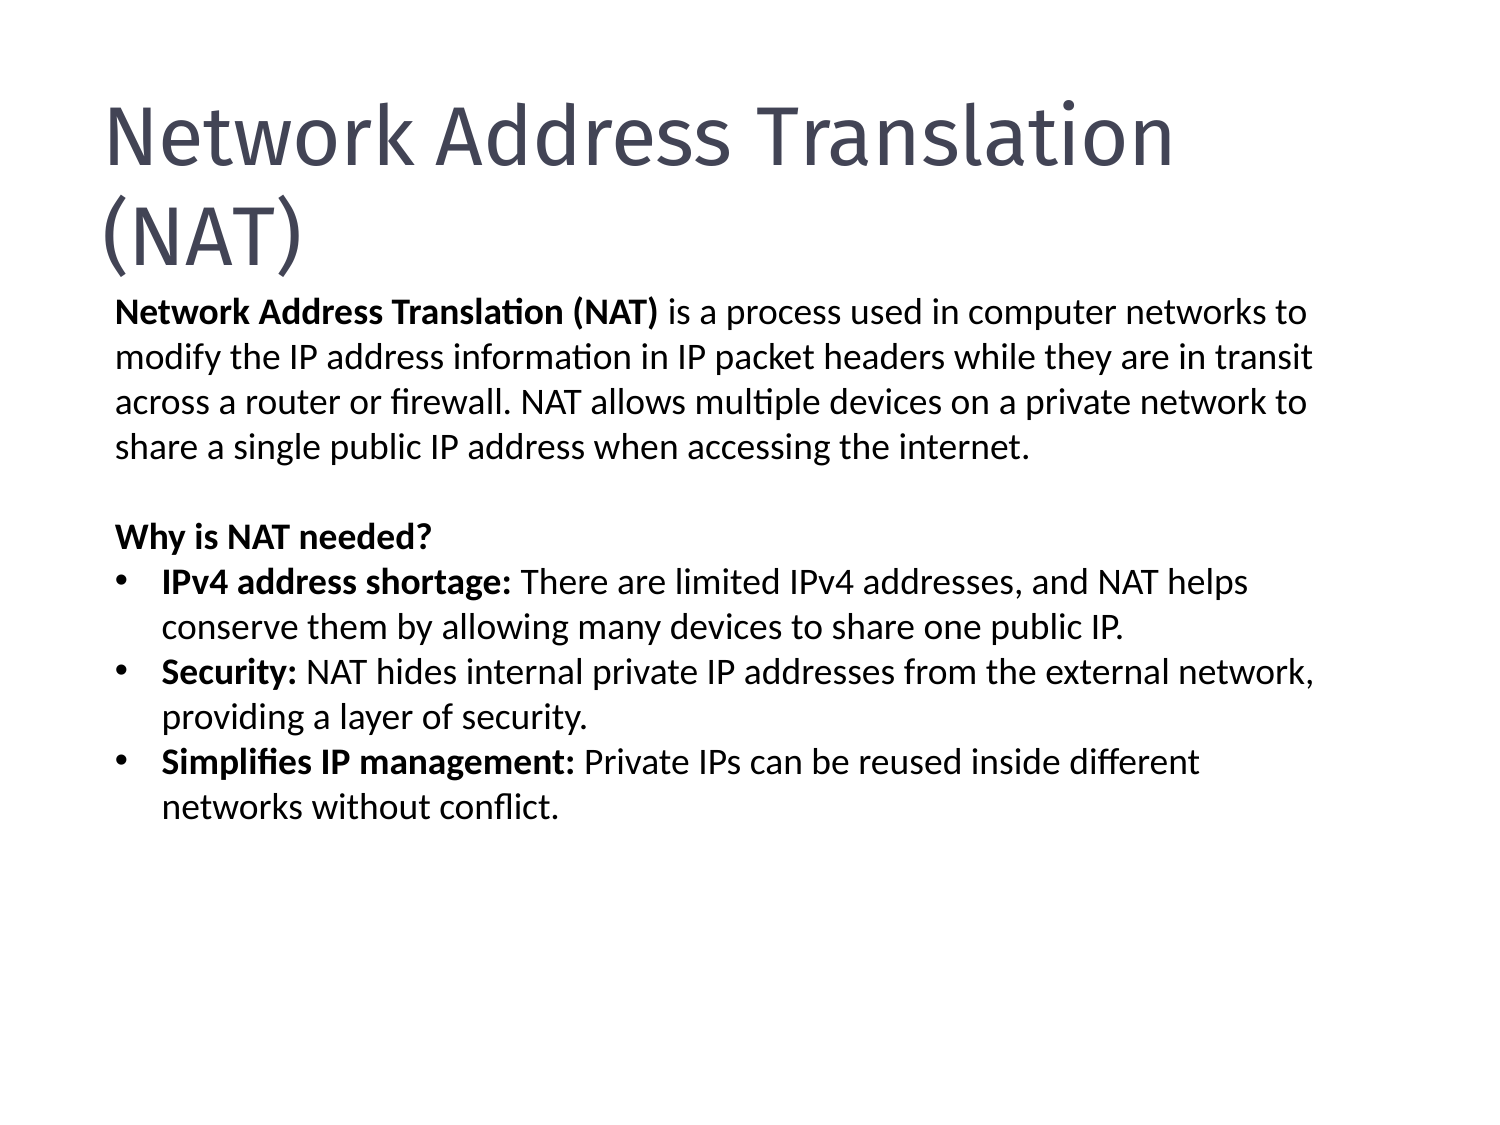

Network Address Translation (NAT)
Network Address Translation (NAT) is a process used in computer networks to modify the IP address information in IP packet headers while they are in transit across a router or firewall. NAT allows multiple devices on a private network to share a single public IP address when accessing the internet.

Why is NAT needed?
IPv4 address shortage: There are limited IPv4 addresses, and NAT helps conserve them by allowing many devices to share one public IP.
Security: NAT hides internal private IP addresses from the external network, providing a layer of security.
Simplifies IP management: Private IPs can be reused inside different networks without conflict.